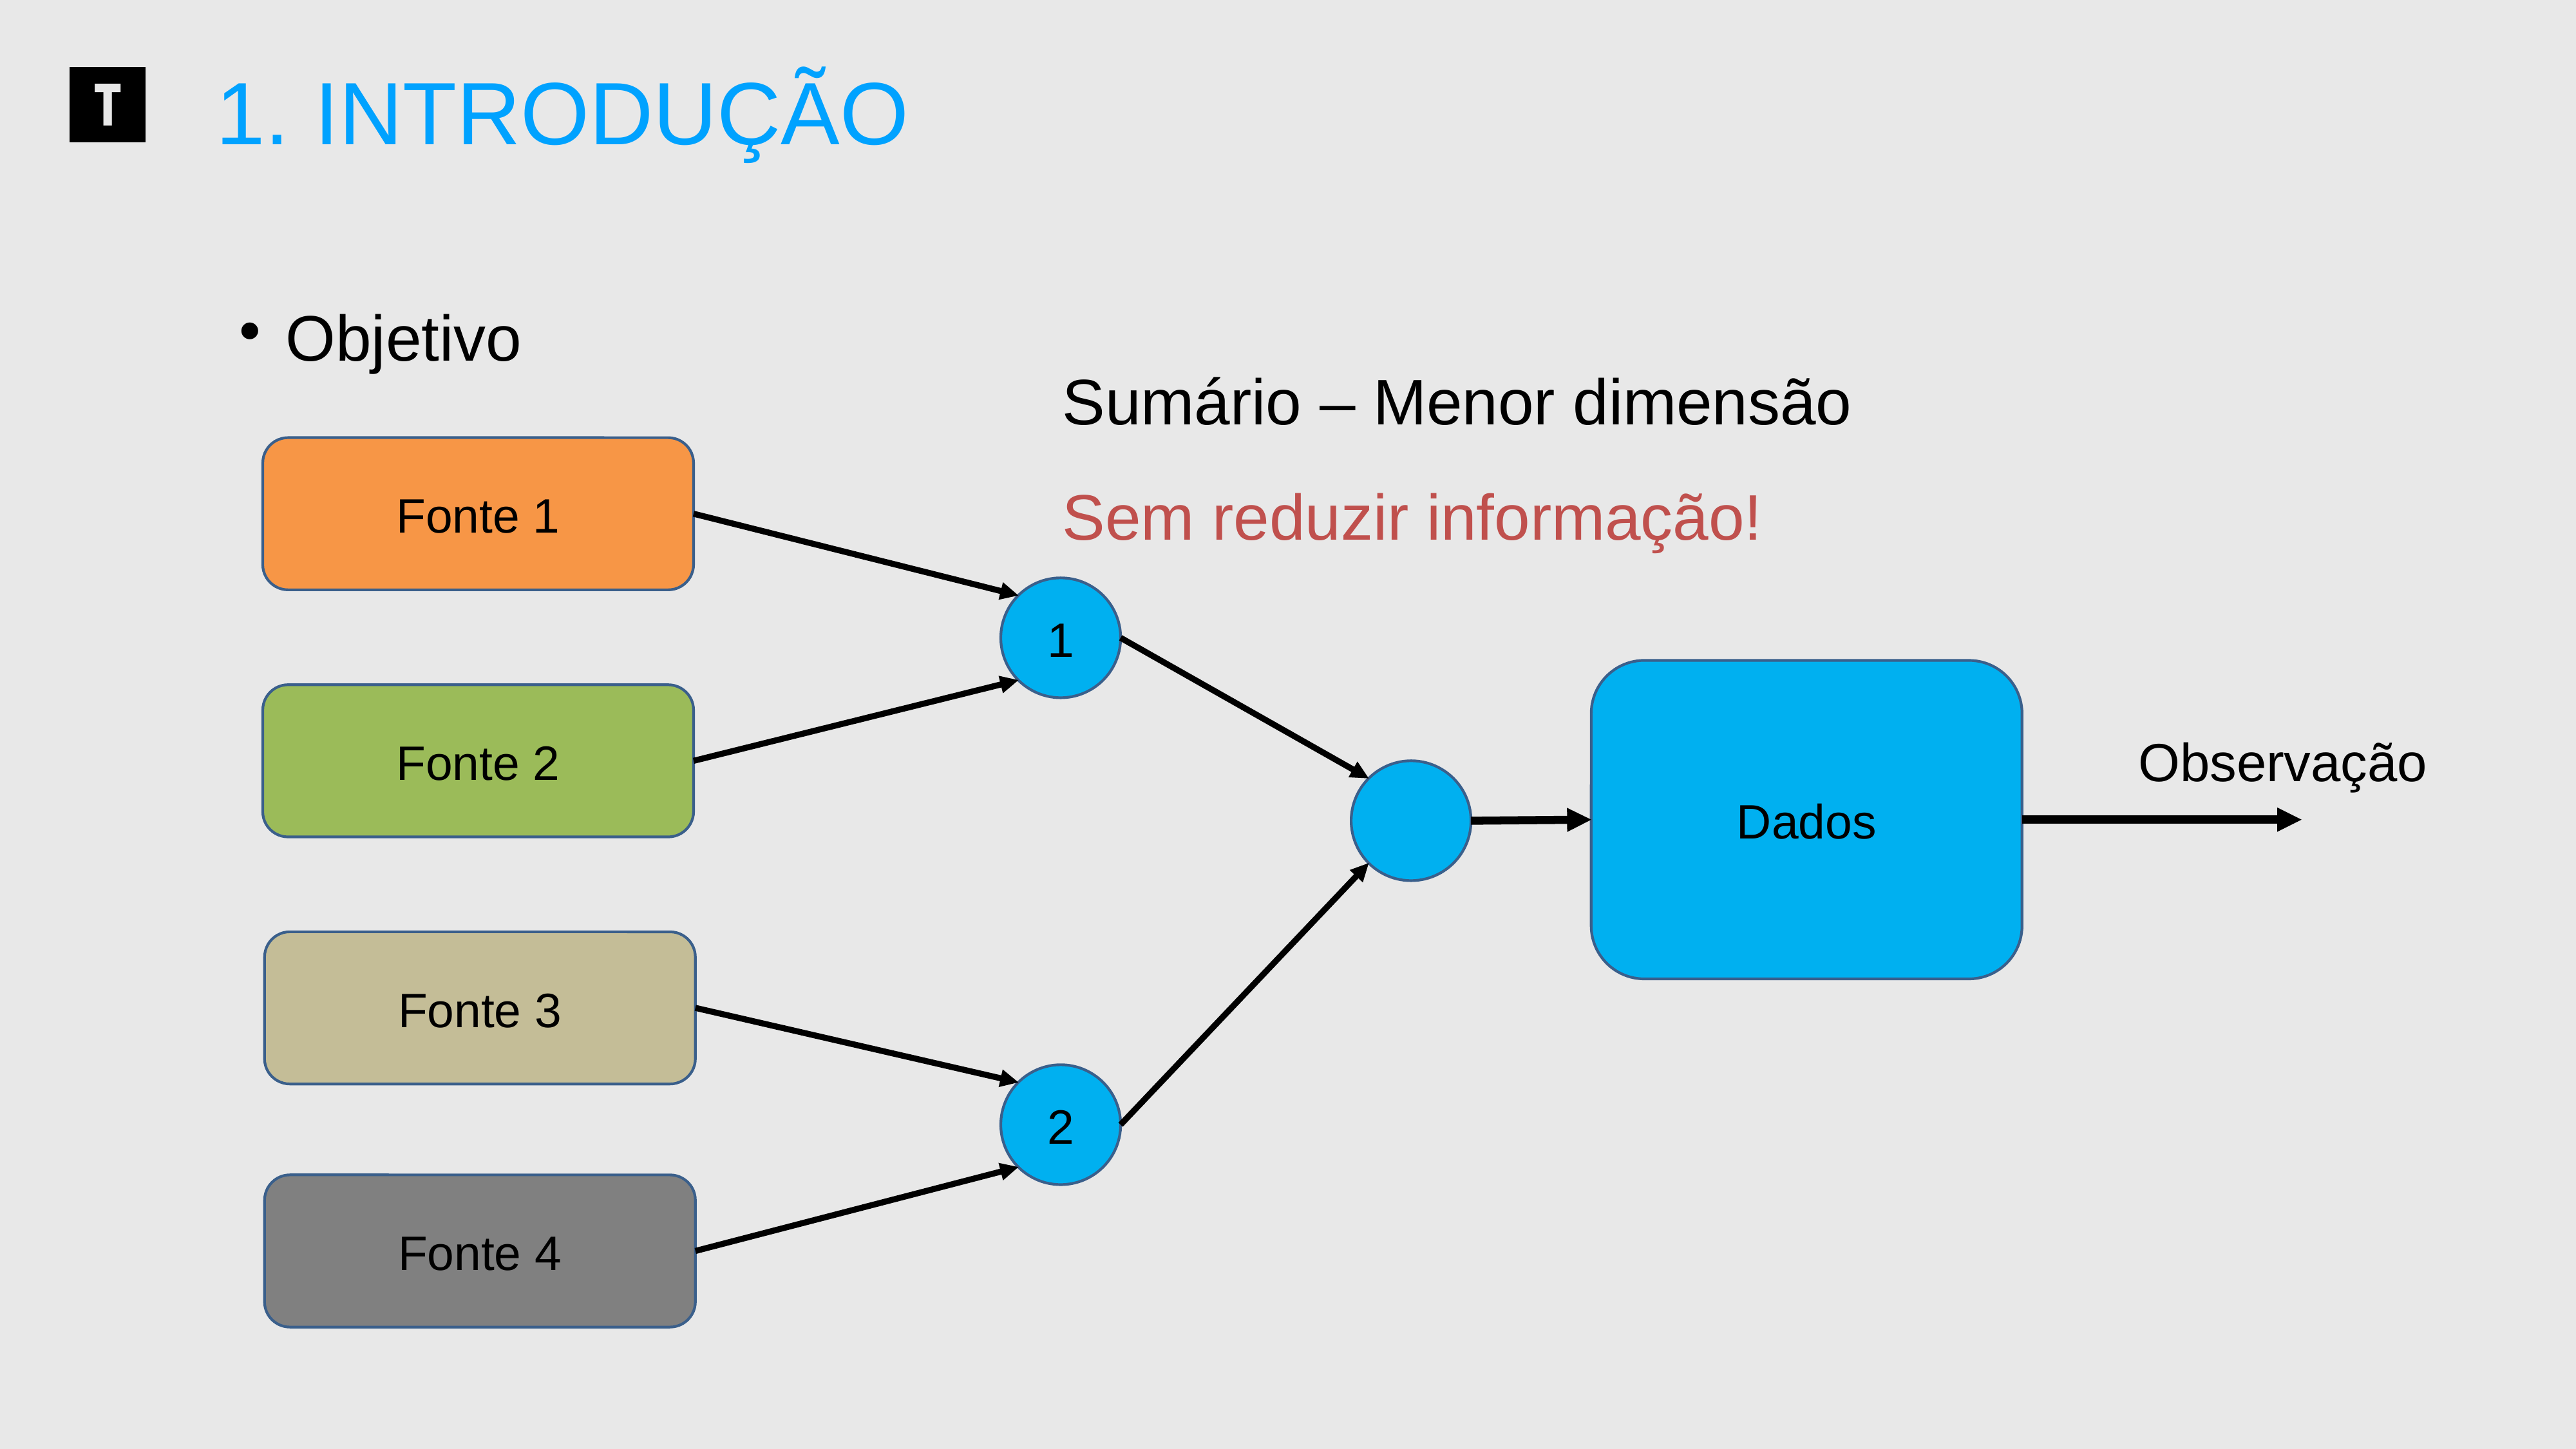

1. INTRODUÇÃO
 Objetivo
Sumário – Menor dimensão
Sem reduzir informação!
Fonte 1

1
Dados
Fonte 2
Observação

Fonte 3
2

Fonte 4